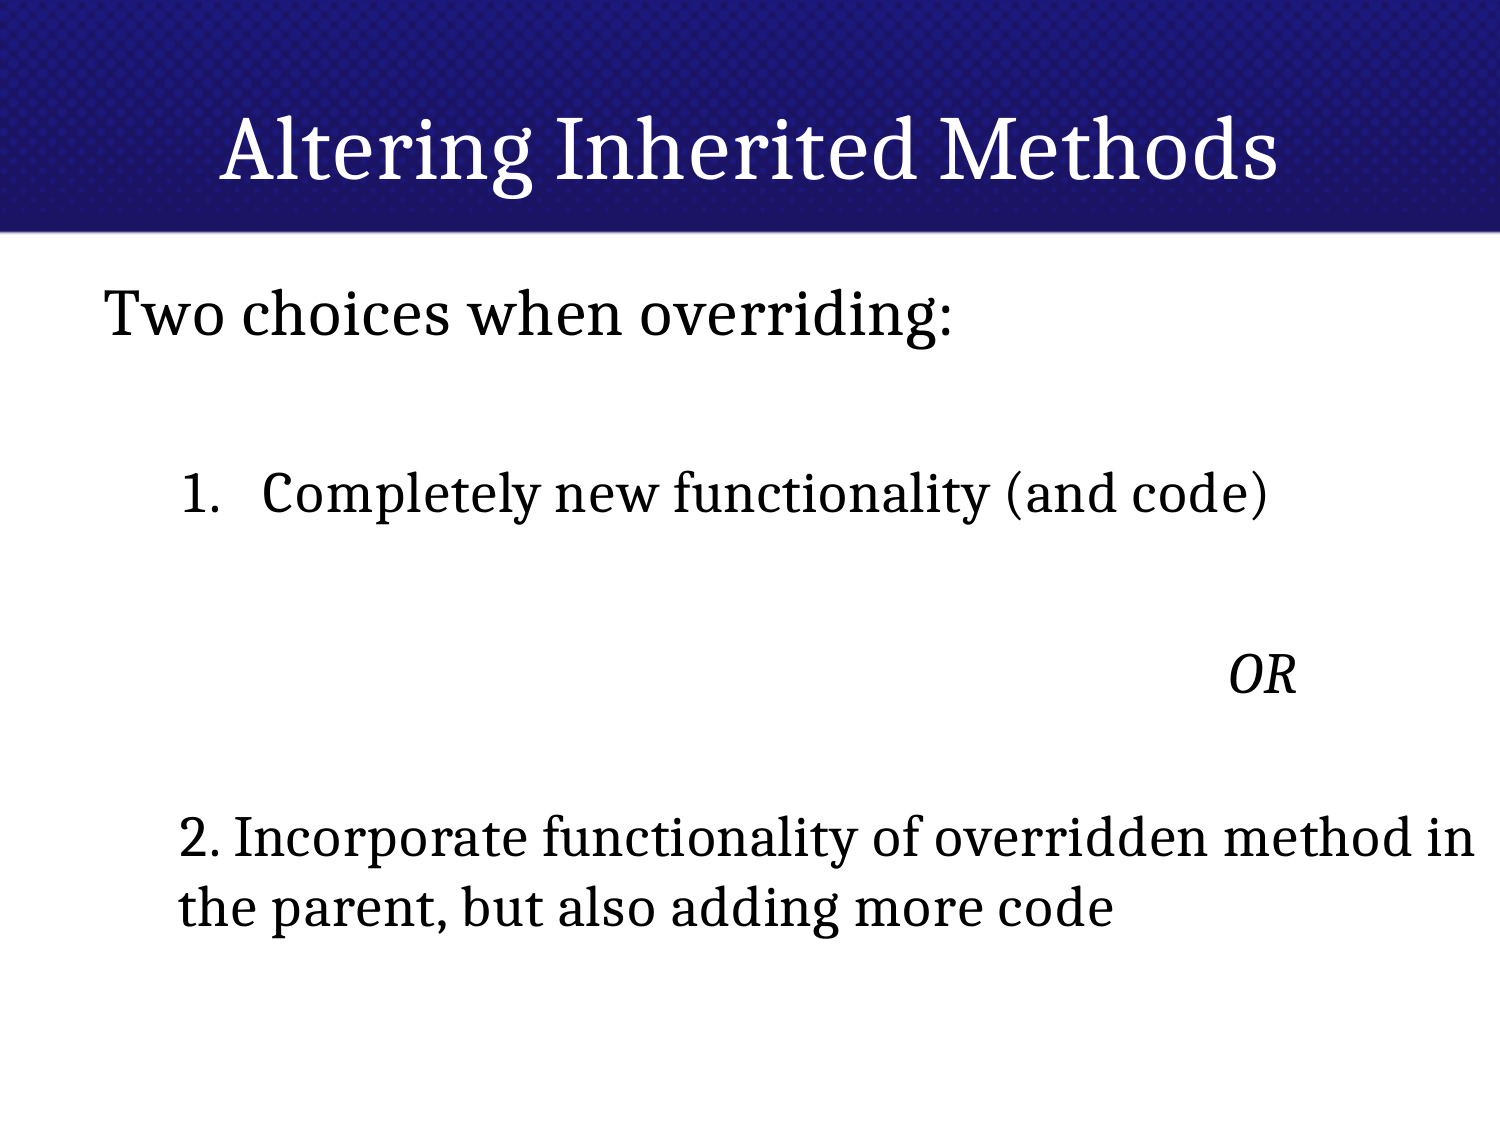

# Altering Inherited Methods
Two choices when overriding:

Completely new functionality (and code)

							OR

2. Incorporate functionality of overridden method in the parent, but also adding more code